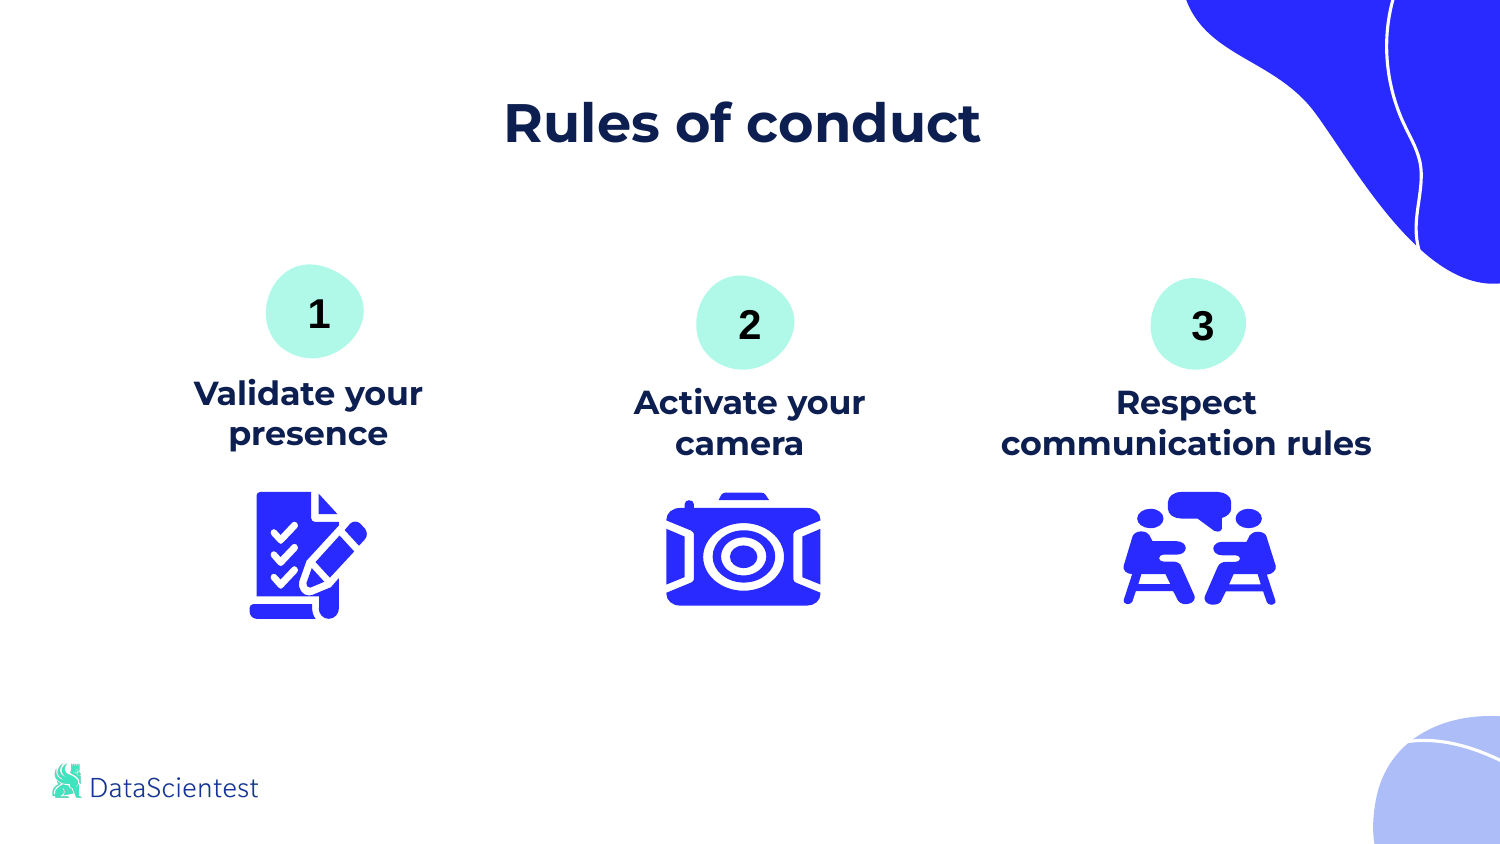

# Rules of conduct
1
2
3
Validate your presence
Activate your camera

Respect communication rules